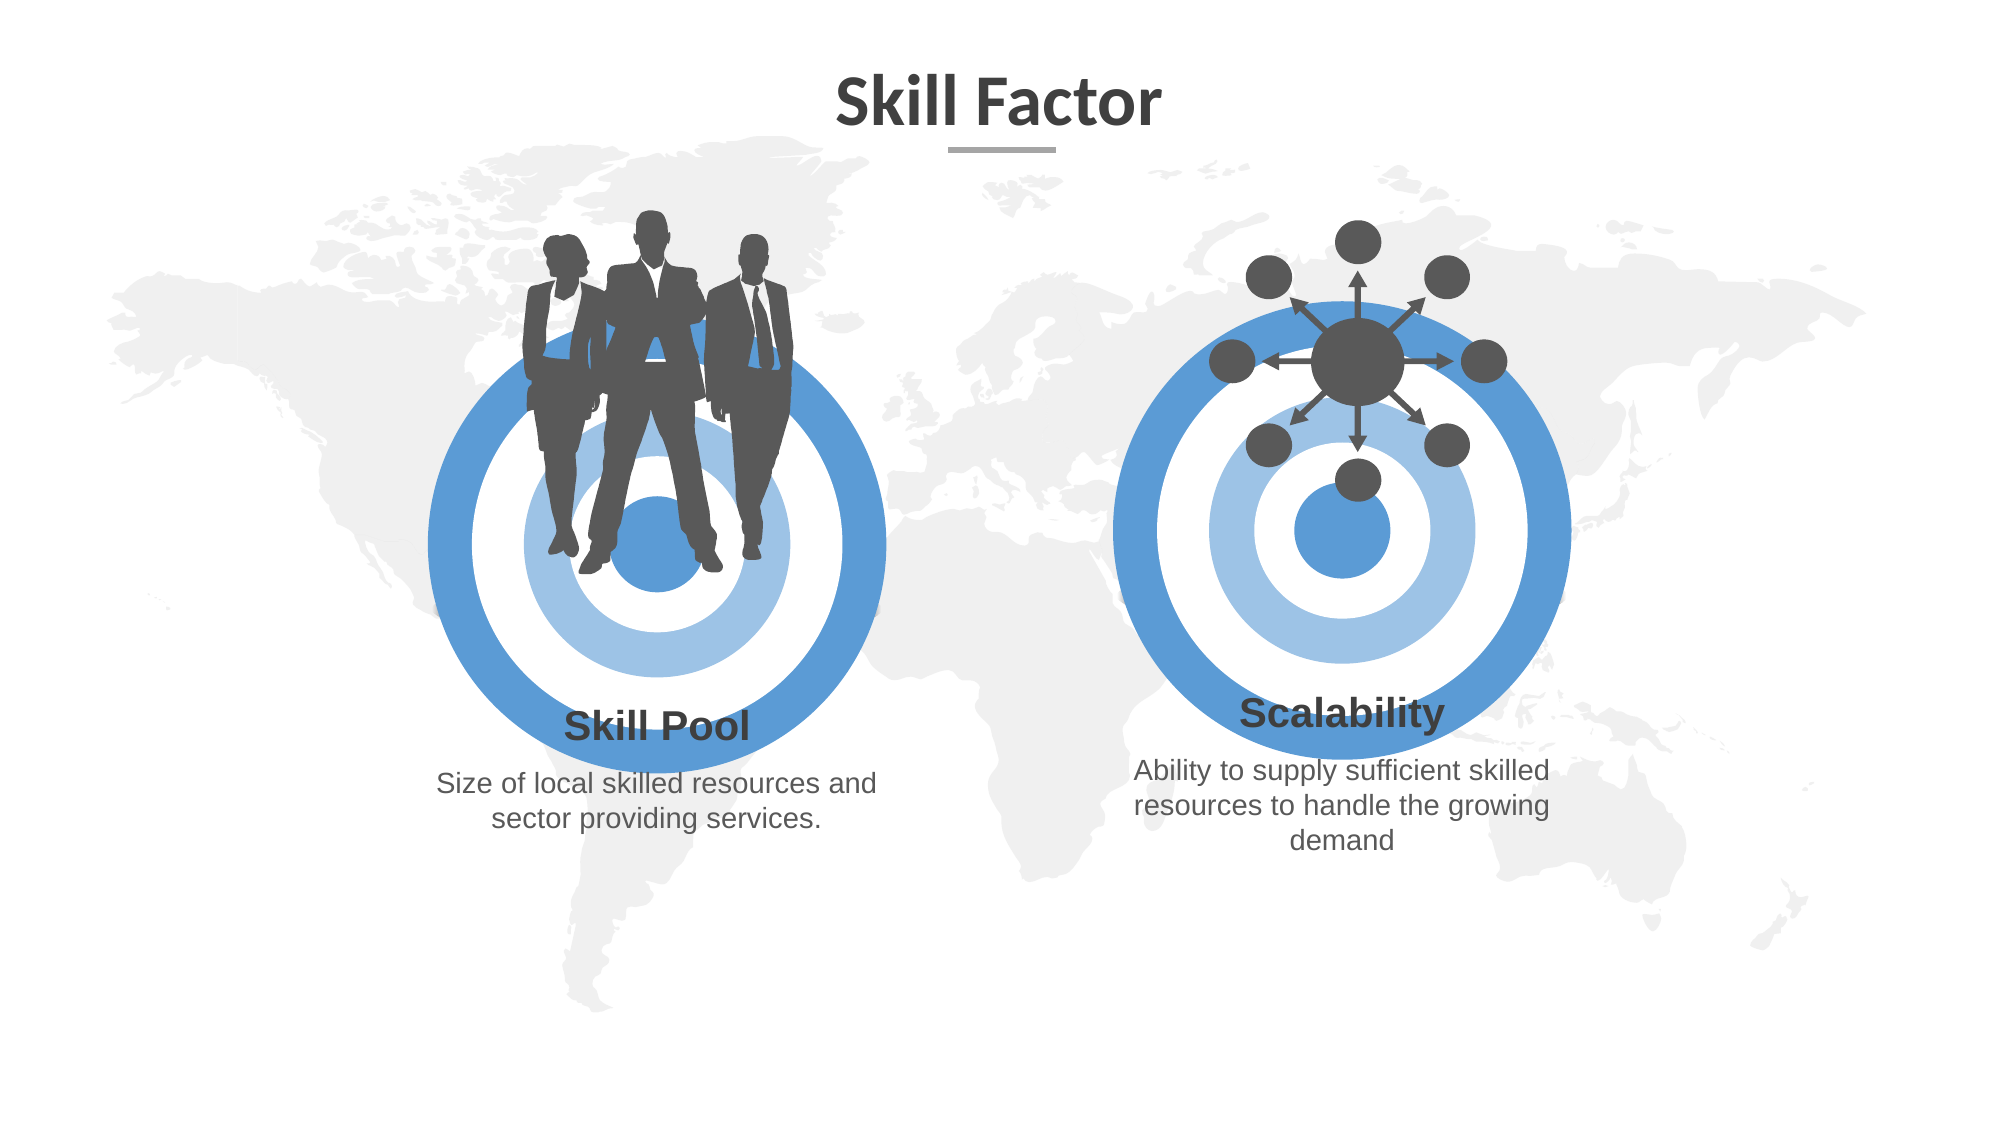

Skill Factor

Scalability
Ability to supply sufficient skilled resources to handle the growing demand

Skill Pool
Size of local skilled resources and sector providing services.